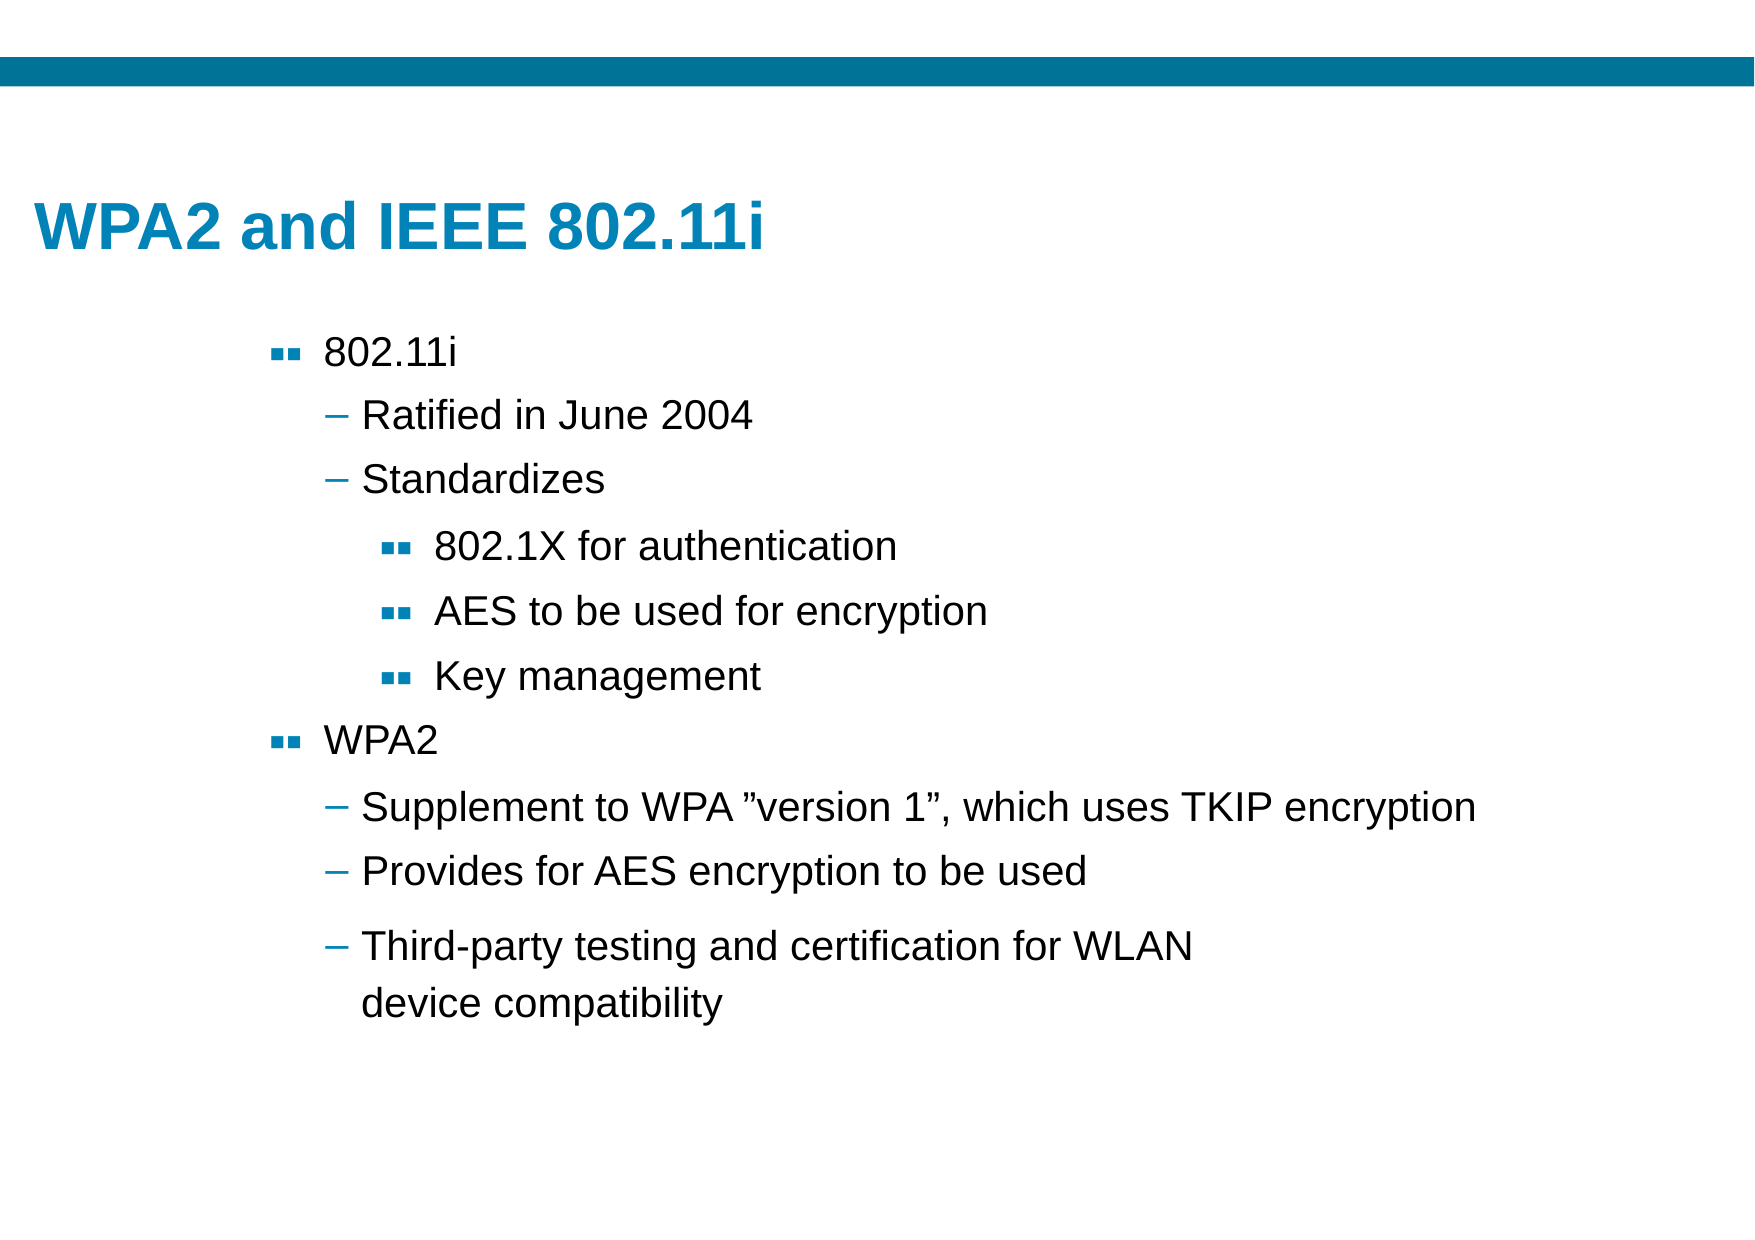

# WPA2 and IEEE 802.11i
▪▪  802.11i
Ratified in June 2004
Standardizes
▪▪  802.1X for authentication
▪▪  AES to be used for encryption
▪▪  Key management
▪▪  WPA2
Supplement to WPA ”version 1”, which uses TKIP encryption
Provides for AES encryption to be used
Third-party testing and certification for WLAN device compatibility